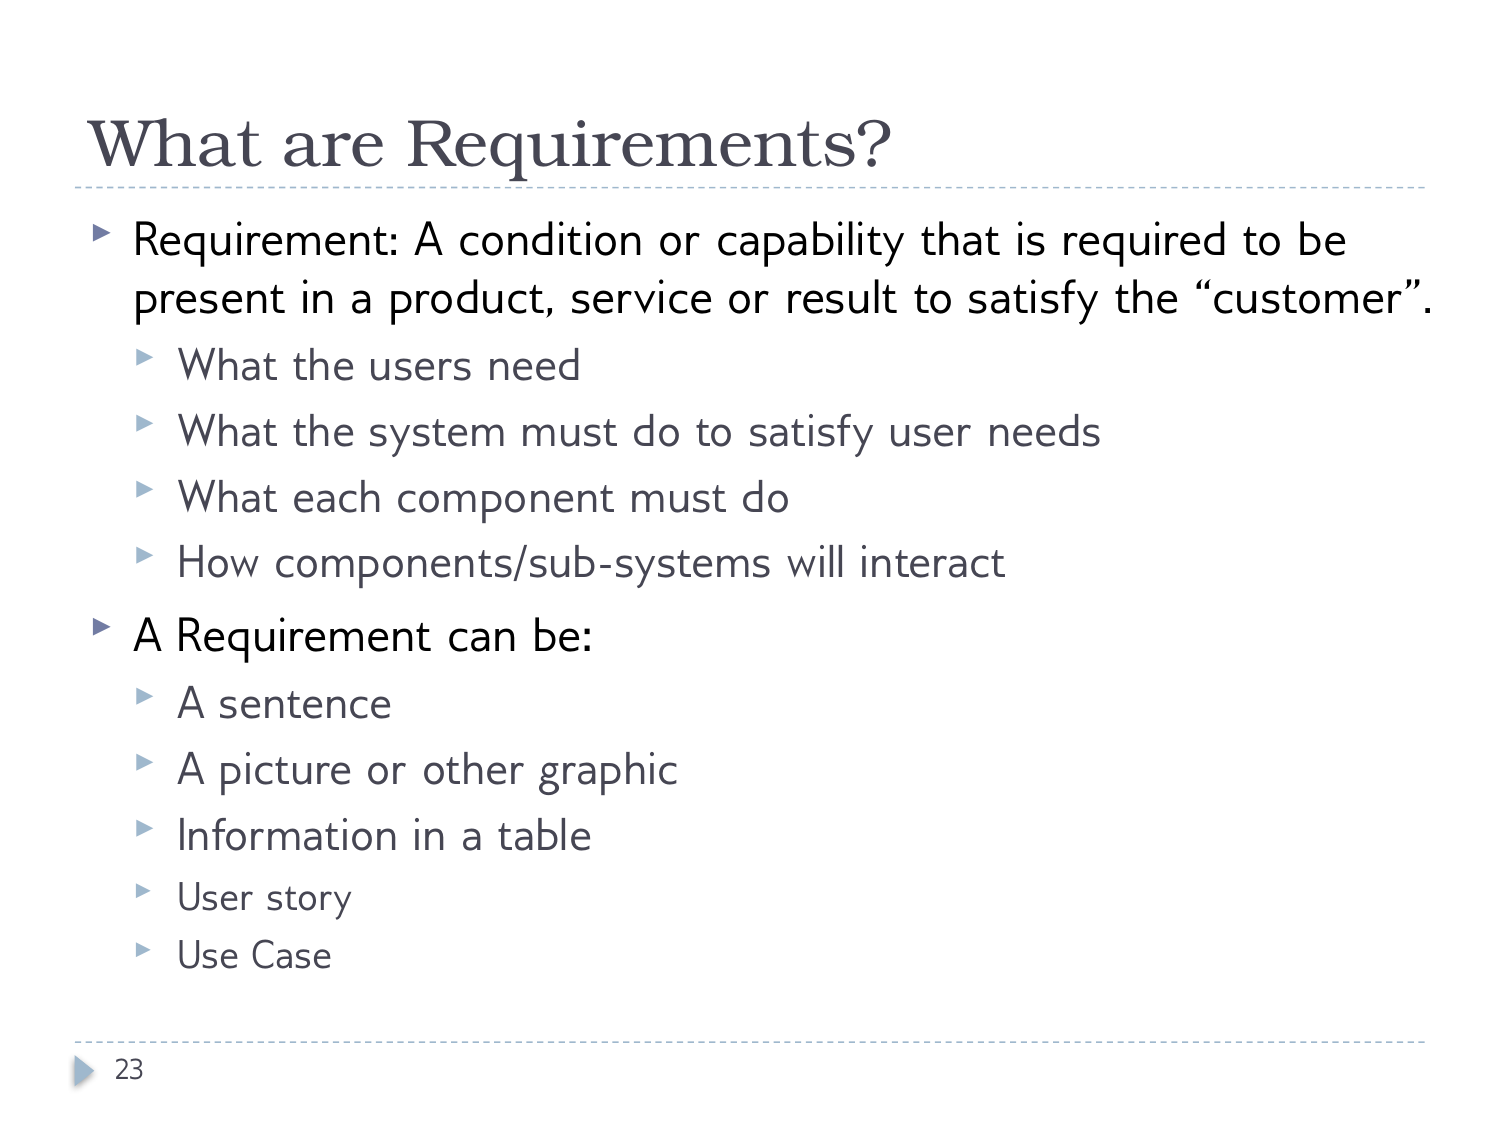

# What are Requirements?
Requirement: A condition or capability that is required to be present in a product, service or result to satisfy the “customer”.
What the users need
What the system must do to satisfy user needs
What each component must do
How components/sub-systems will interact
A Requirement can be:
A sentence
A picture or other graphic
Information in a table
User story
Use Case
23